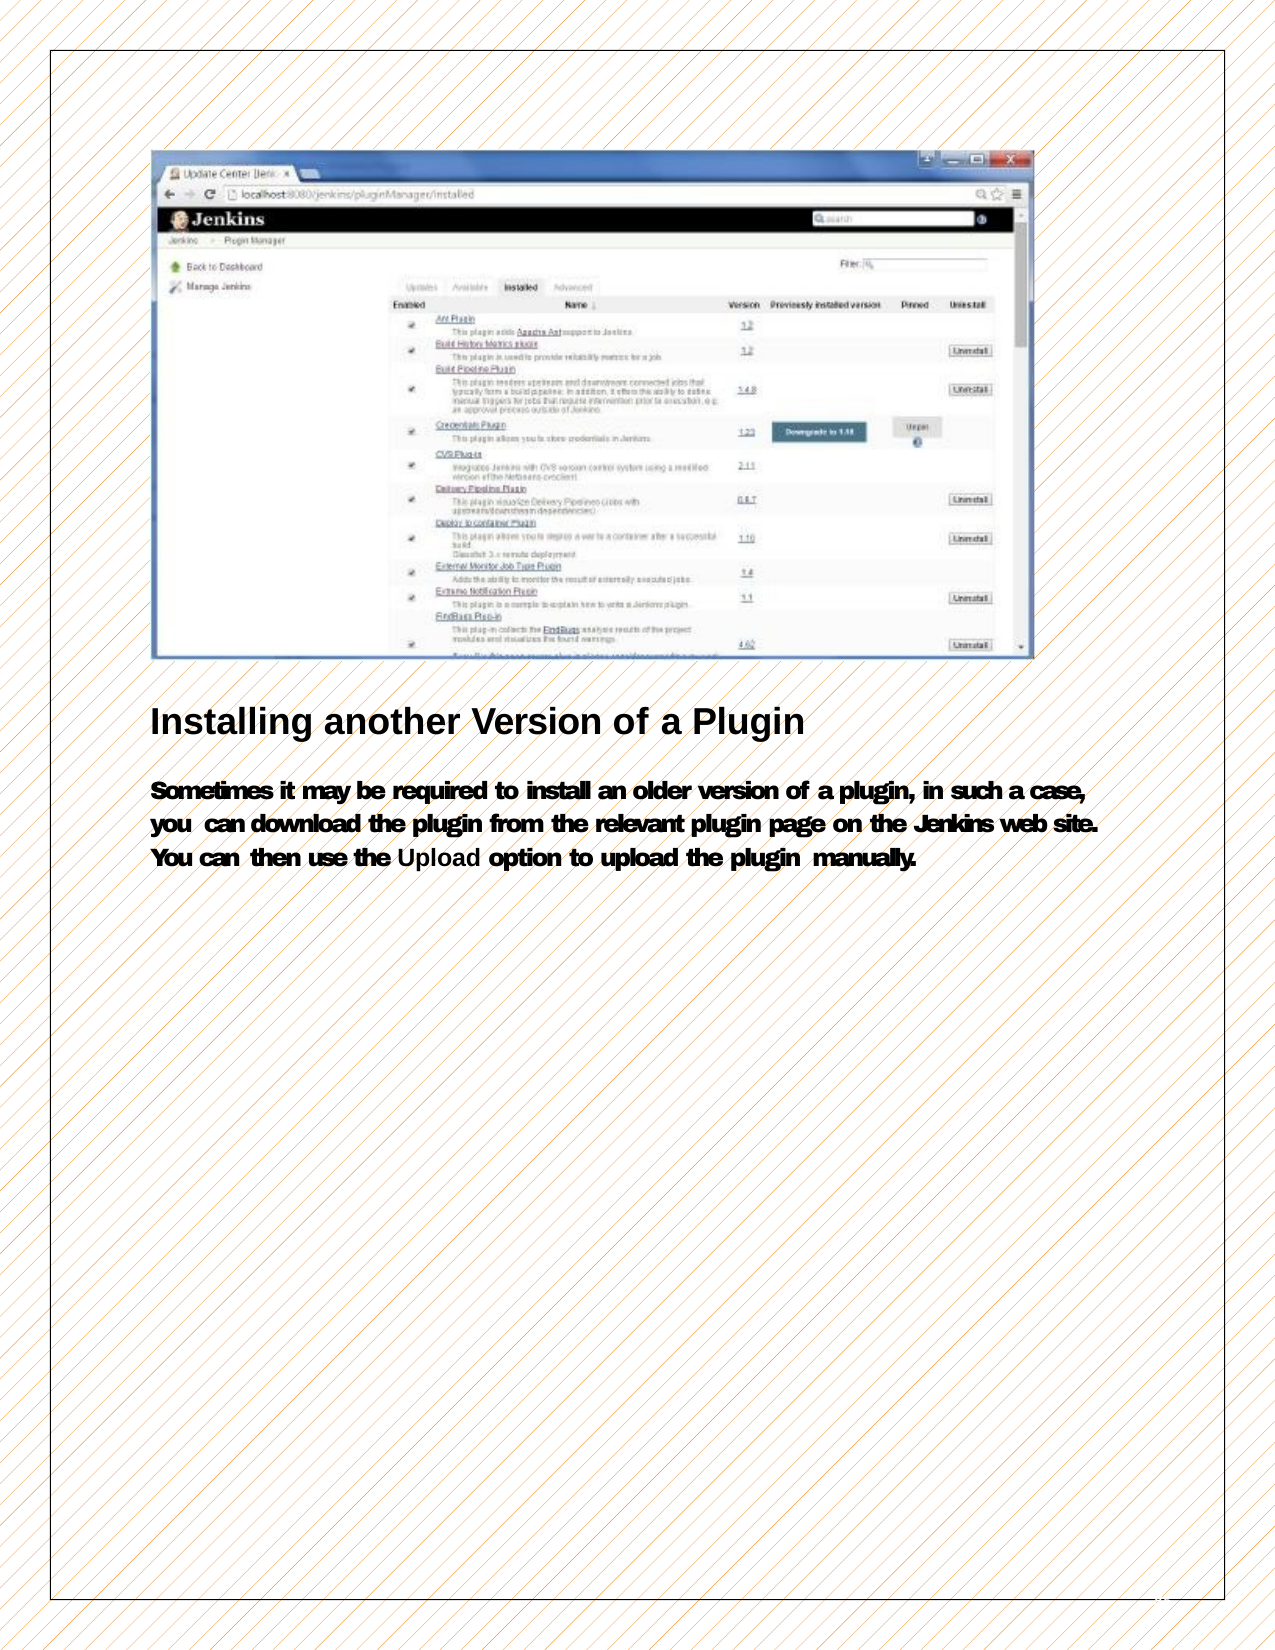

Installing another Version of a Plugin
Sometimes it may be required to install an older version of a plugin, in such a case, you  can download the plugin from the relevant plugin page on the Jenkins web site. You can  then use the Upload option to upload the plugin manually.
85